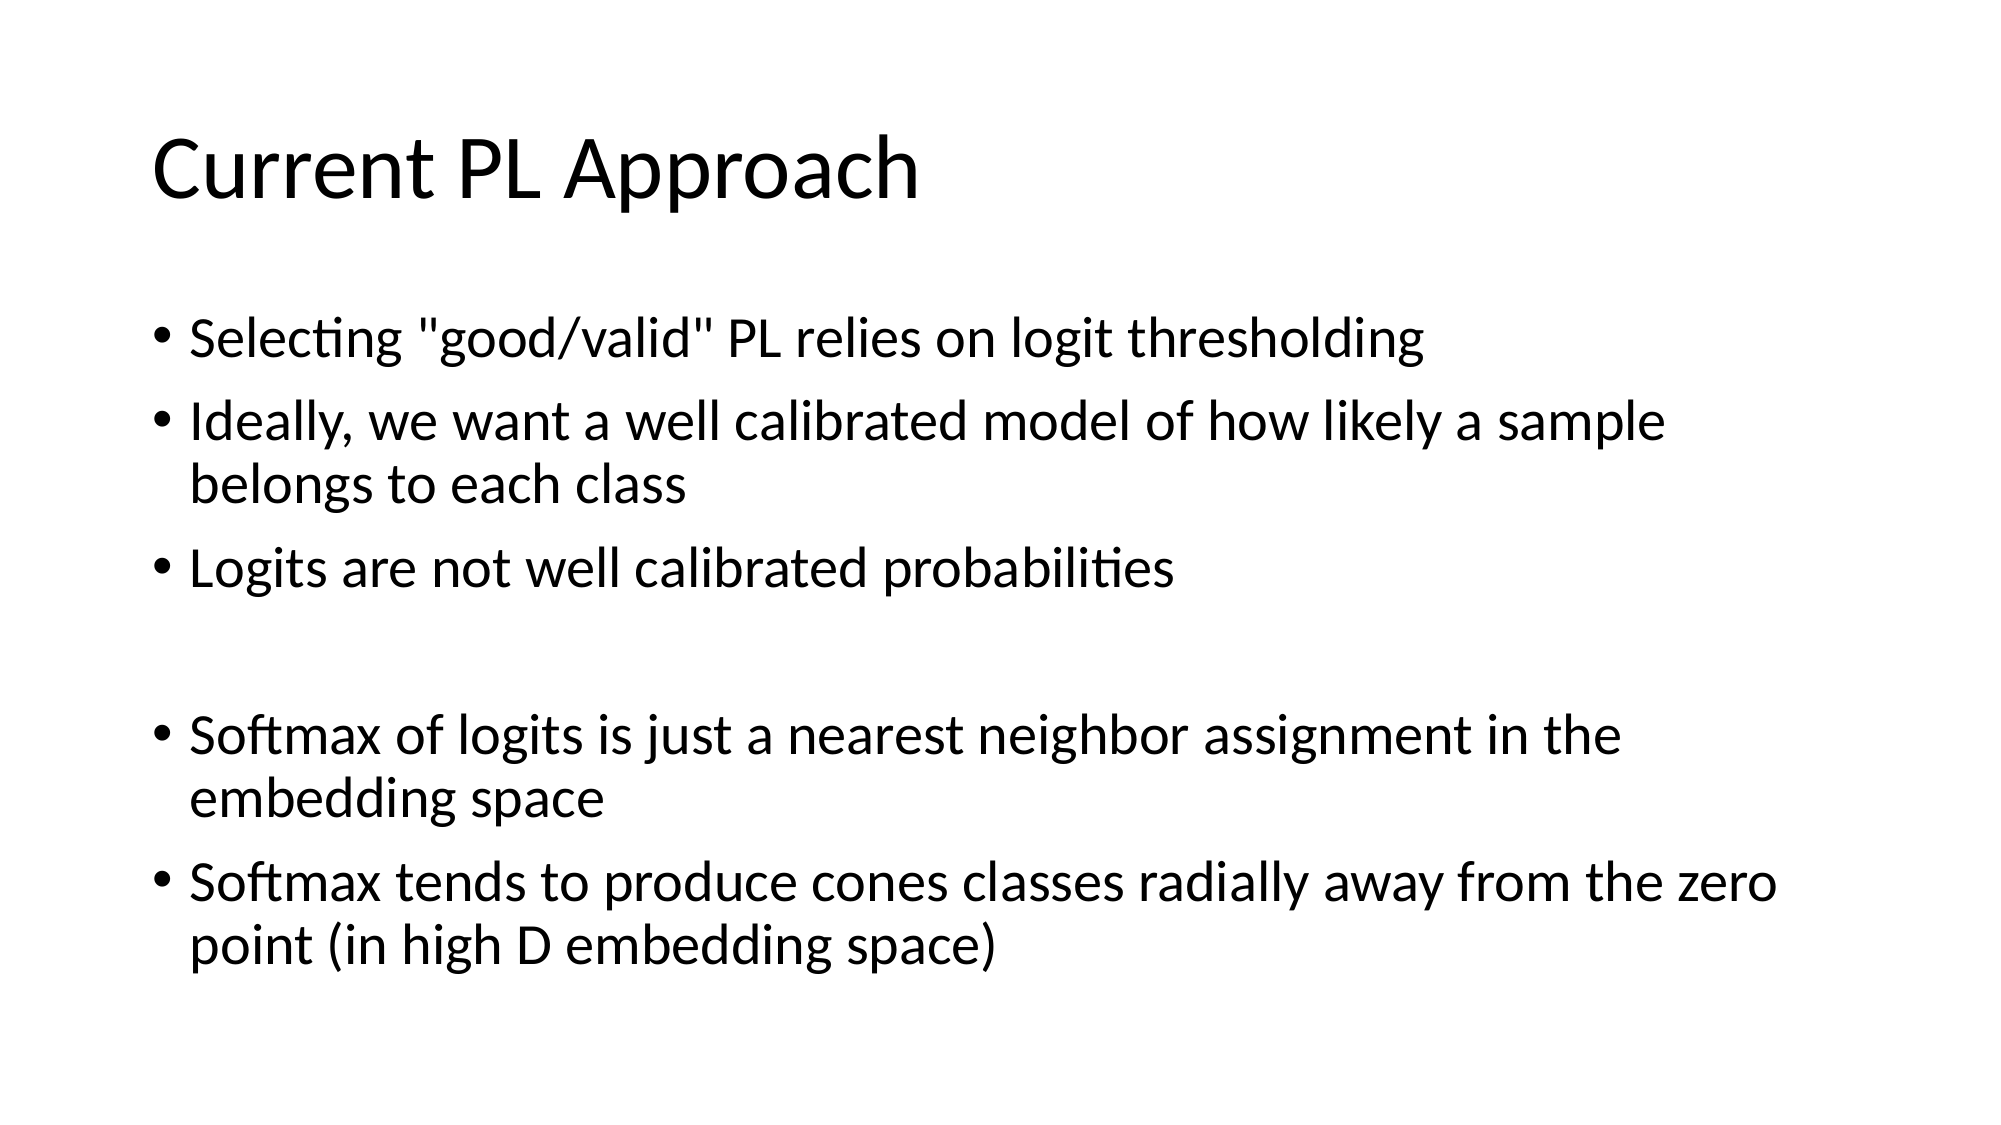

# Current PL Approach
Selecting "good/valid" PL relies on logit thresholding
Ideally, we want a well calibrated model of how likely a sample belongs to each class
Logits are not well calibrated probabilities

Softmax of logits is just a nearest neighbor assignment in the embedding space
Softmax tends to produce cones classes radially away from the zero point (in high D embedding space)